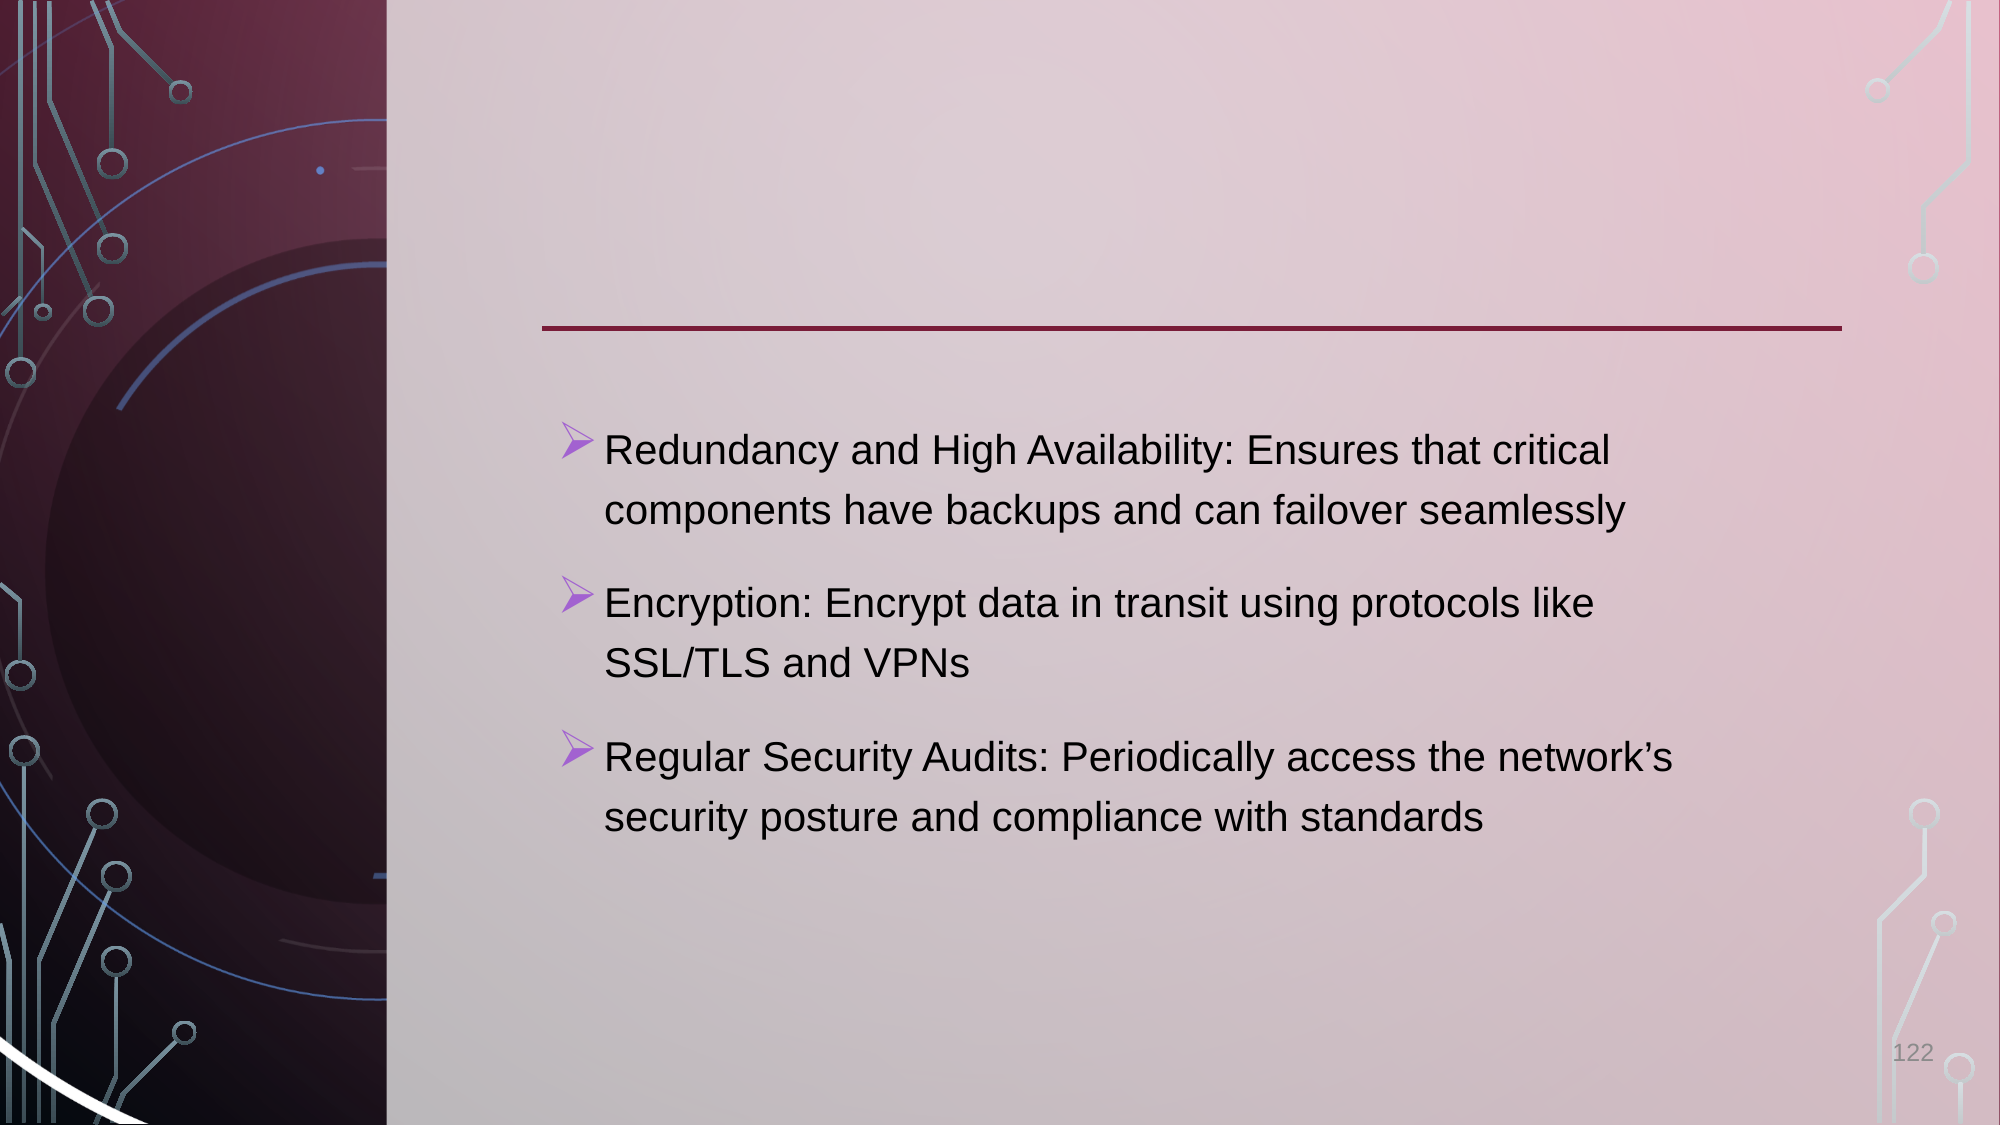

Redundancy and High Availability: Ensures that critical components have backups and can failover seamlessly
Encryption: Encrypt data in transit using protocols like SSL/TLS and VPNs
Regular Security Audits: Periodically access the network’s security posture and compliance with standards
122